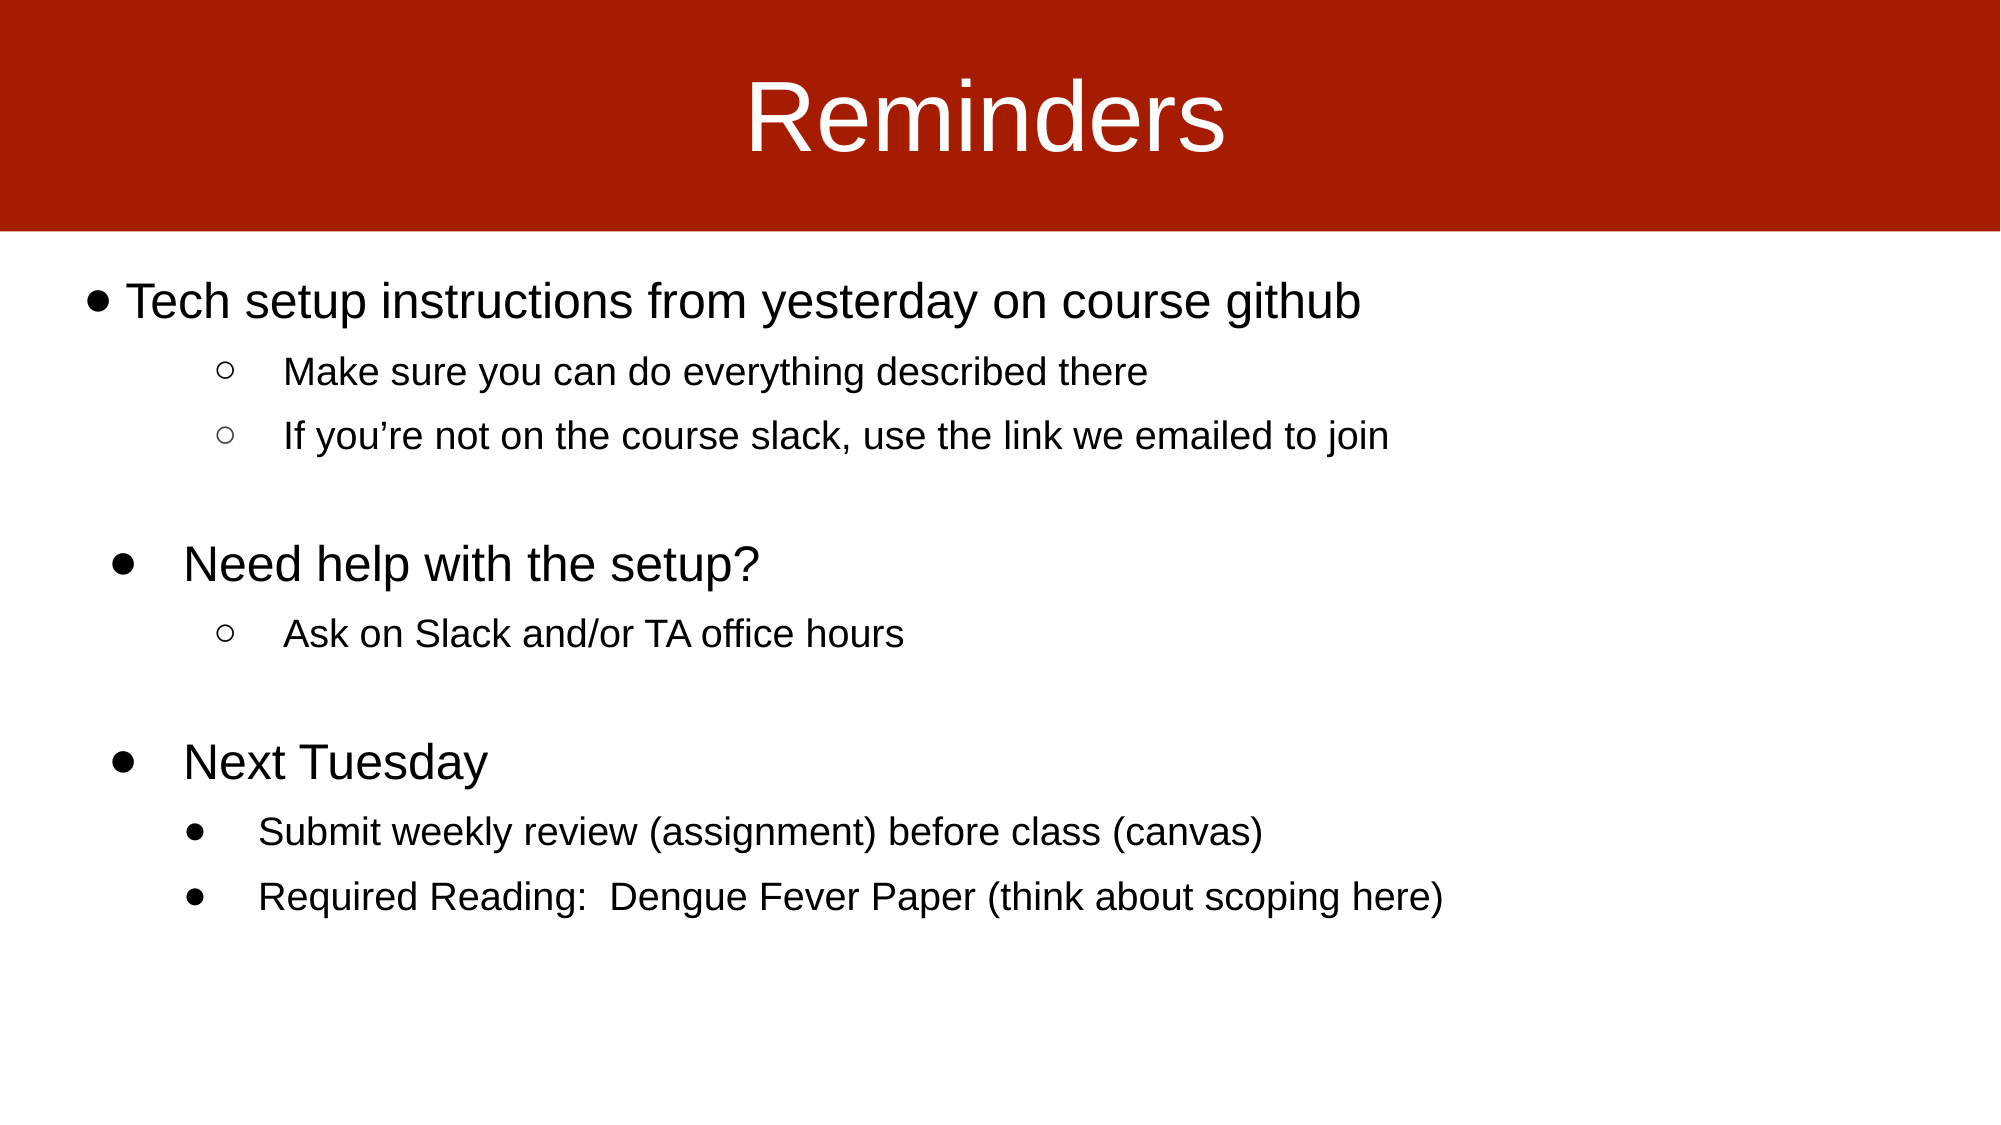

# Reminders
Tech setup instructions from yesterday on course github
Make sure you can do everything described there
If you’re not on the course slack, use the link we emailed to join
Need help with the setup?
Ask on Slack and/or TA office hours
Next Tuesday
Submit weekly review (assignment) before class (canvas)
Required Reading:  Dengue Fever Paper (think about scoping here)